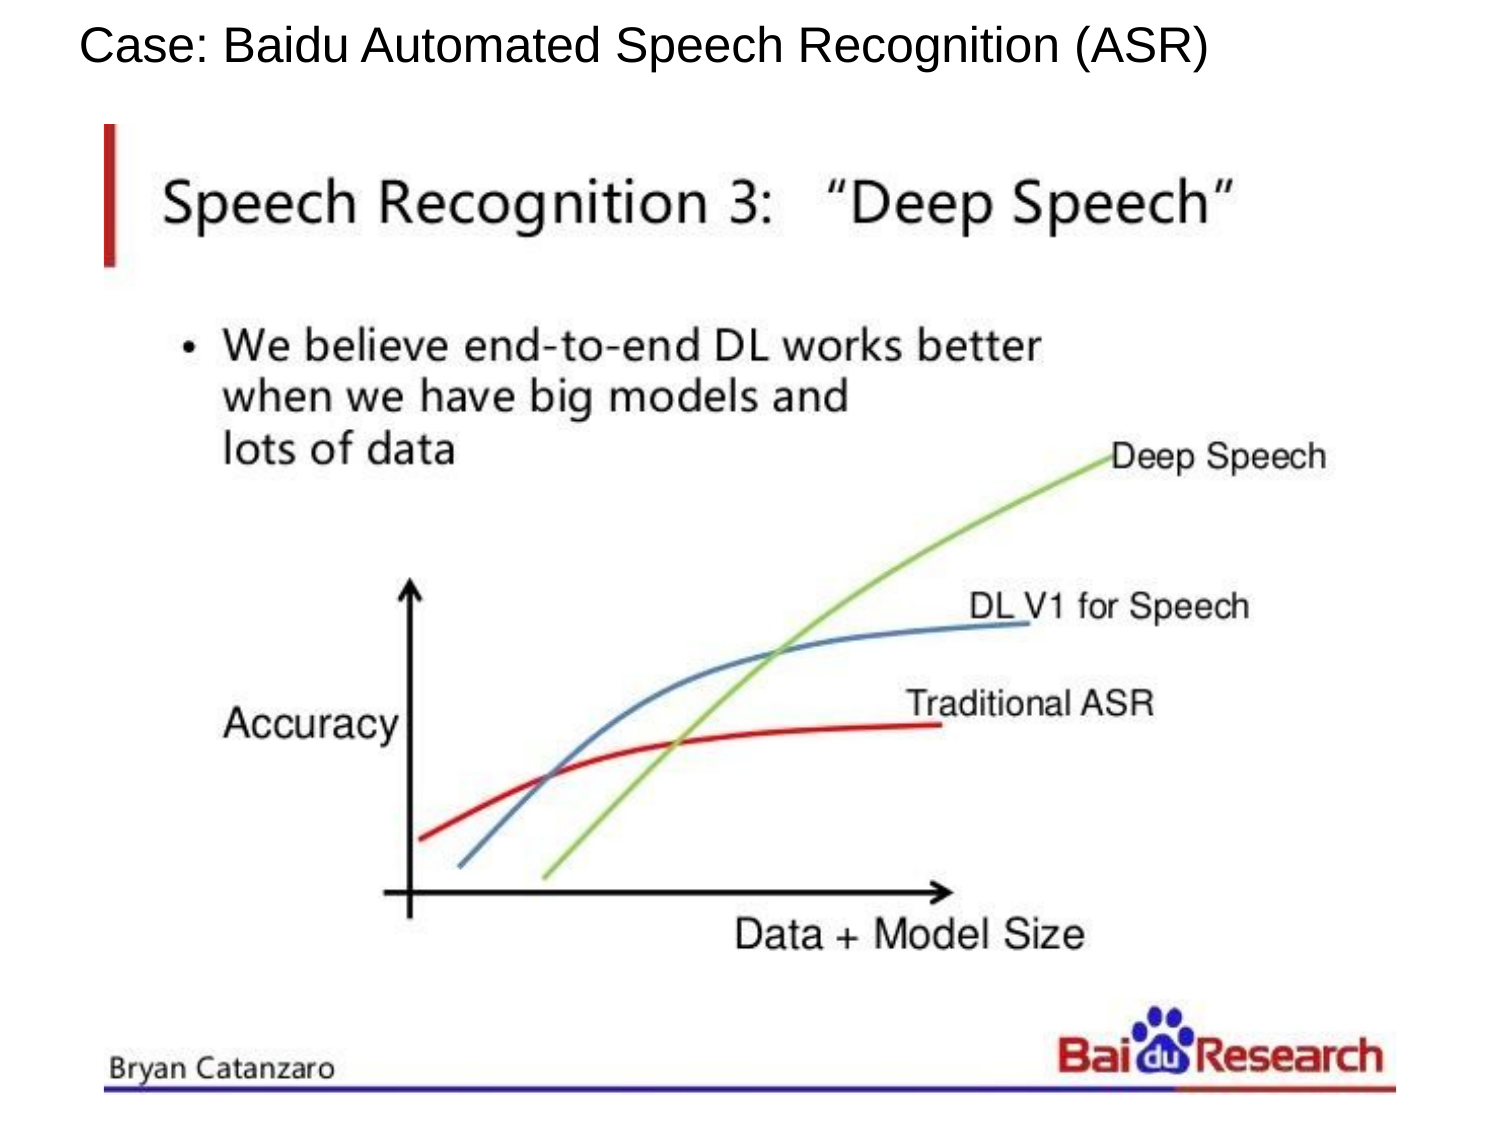

# Case: Baidu Automated Speech Recognition (ASR)